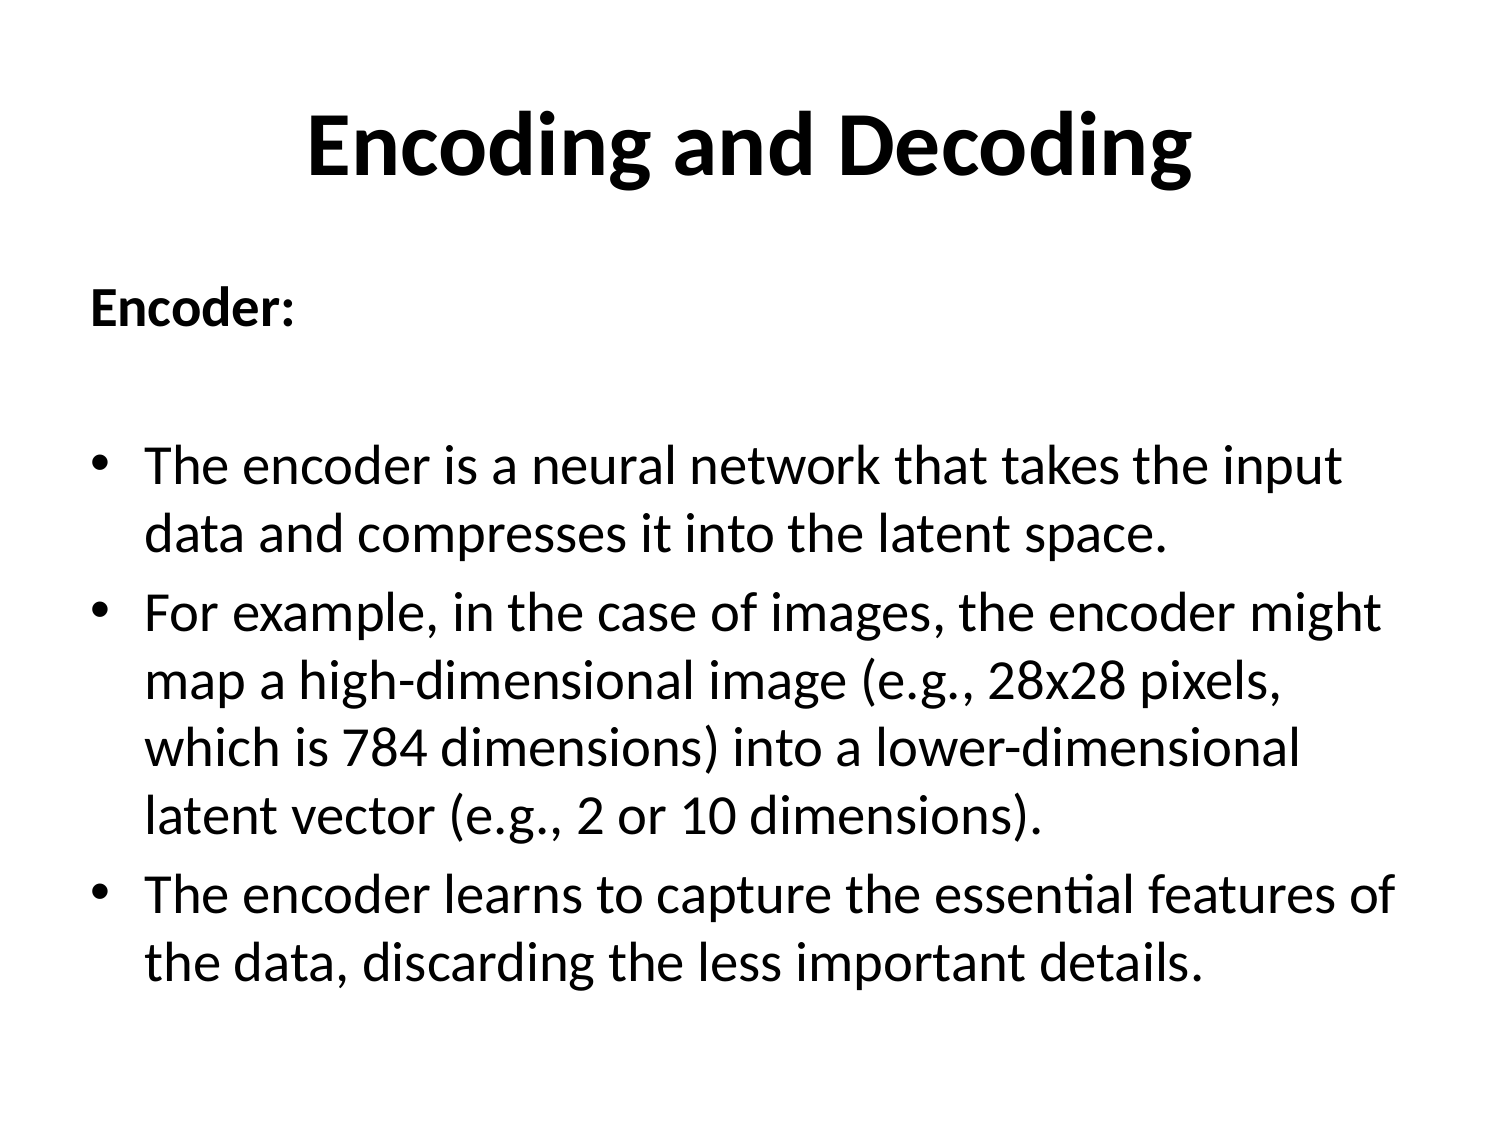

# Encoding and Decoding
Encoder:

The encoder is a neural network that takes the input data and compresses it into the latent space.
For example, in the case of images, the encoder might map a high-dimensional image (e.g., 28x28 pixels, which is 784 dimensions) into a lower-dimensional latent vector (e.g., 2 or 10 dimensions).
The encoder learns to capture the essential features of the data, discarding the less important details.